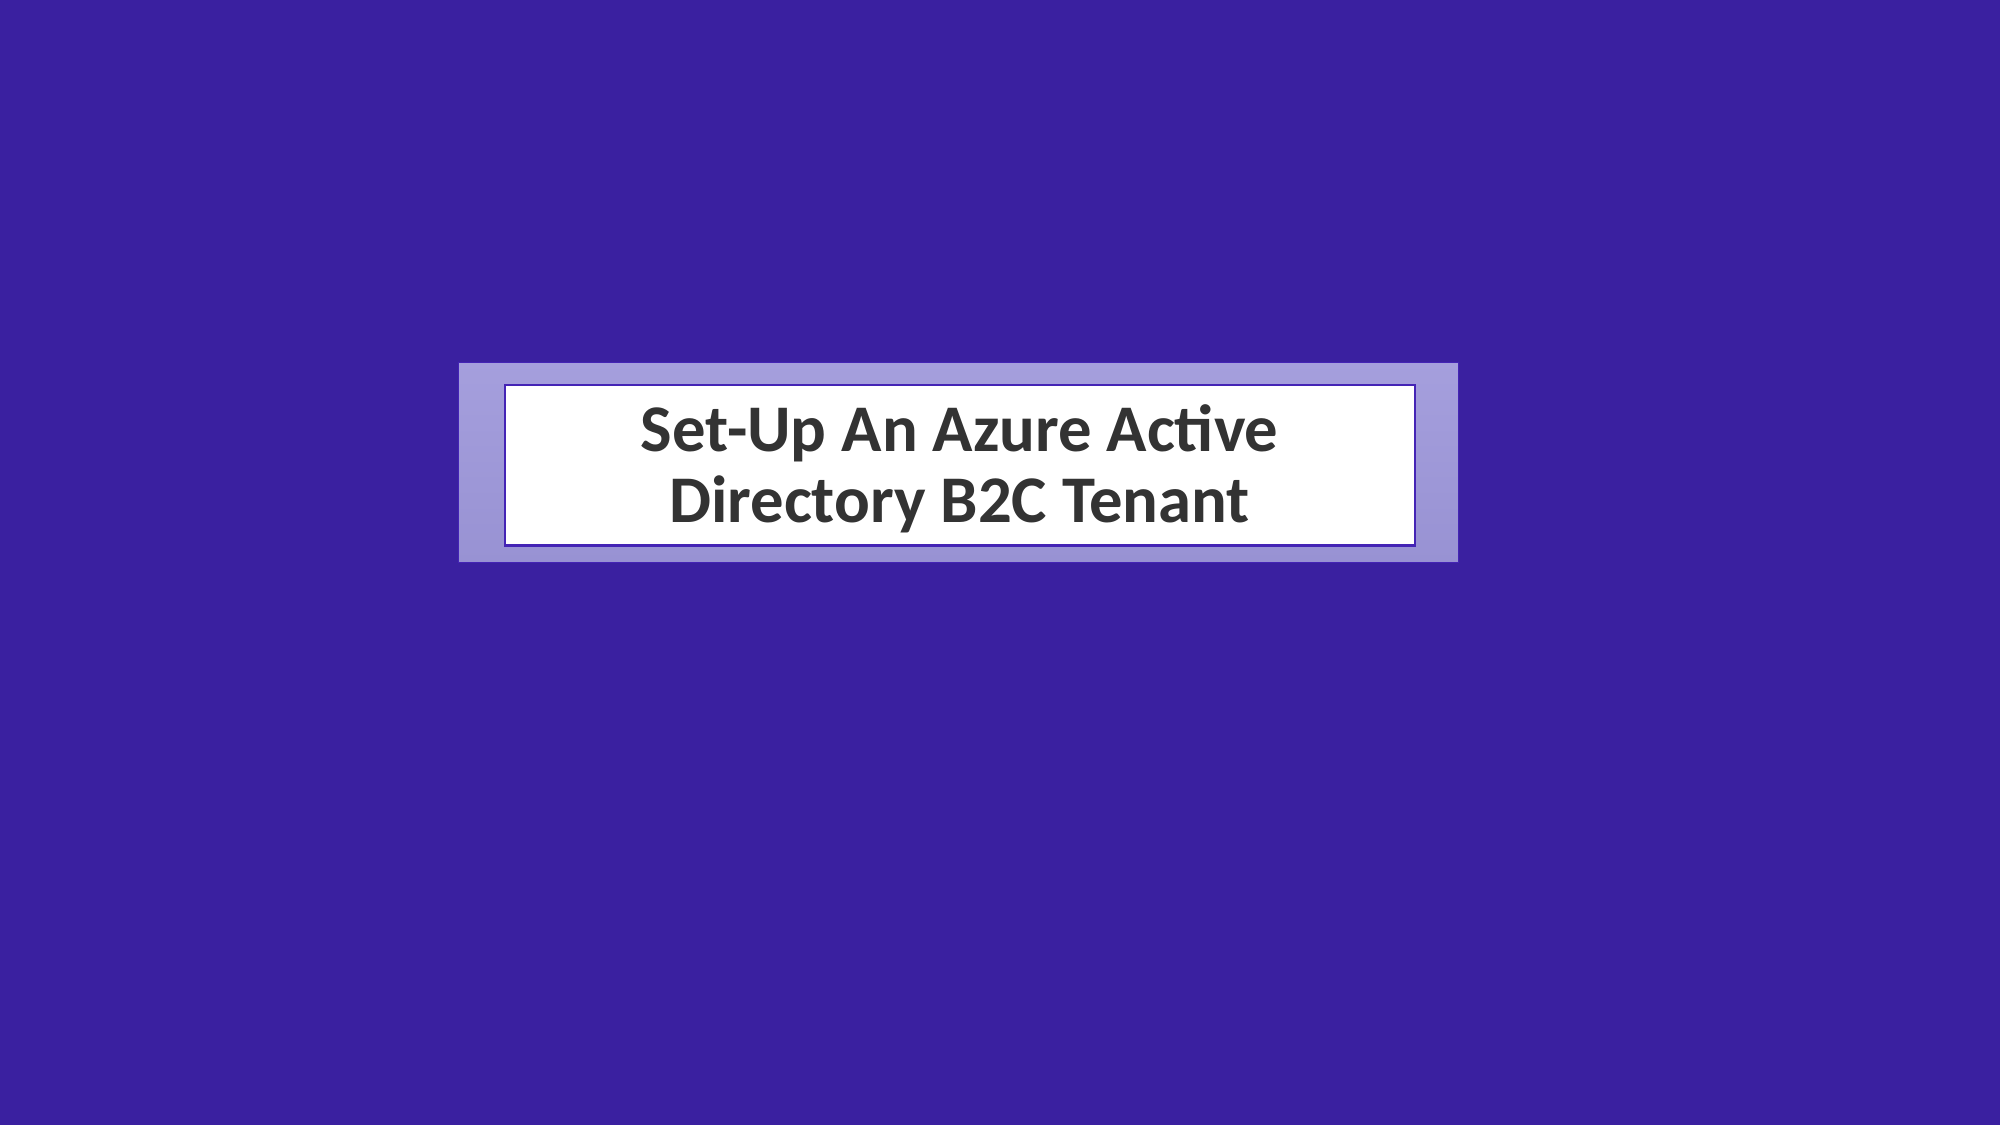

Set-Up An Azure Active Directory B2C Tenant